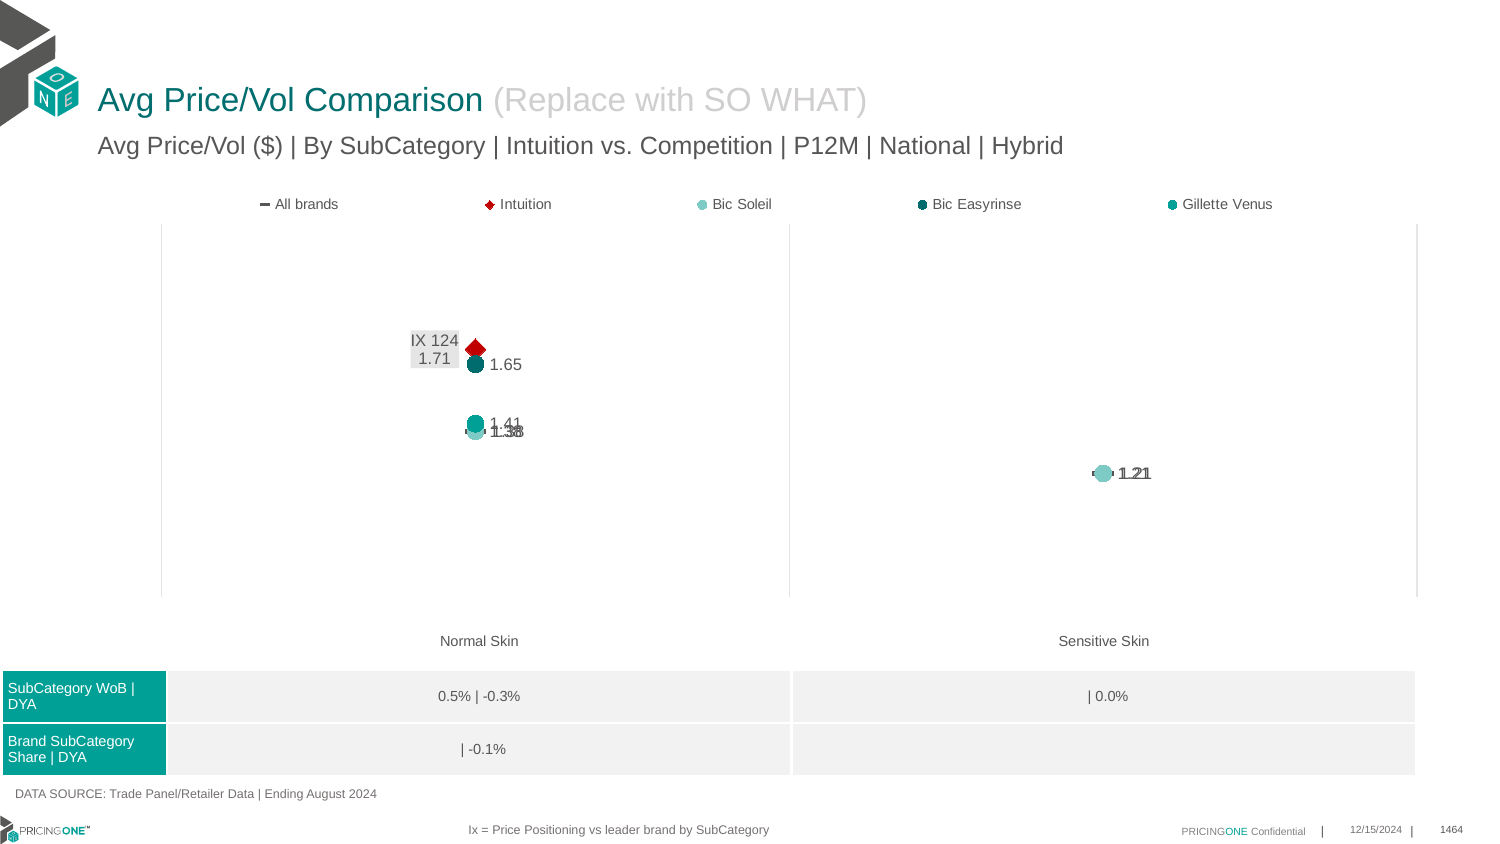

# Avg Price/Vol Comparison (Replace with SO WHAT)
Avg Price/Vol ($) | By SubCategory | Intuition vs. Competition | P12M | National | Hybrid

### Chart

| Category | All brands | Intuition | Bic Soleil | Bic Easyrinse | Gillette Venus |
|---|---|---|---|---|---|
| IX 124 | 1.38 | 1.71 | 1.38 | 1.65 | 1.41 |
| None | 1.21 | None | 1.21 | None | None |
|  | Normal Skin | Sensitive Skin |
| --- | --- | --- |
| SubCategory WoB | DYA | 0.5% | -0.3% | | 0.0% |
| Brand SubCategory Share | DYA | | -0.1% |  |
DATA SOURCE: Trade Panel/Retailer Data | Ending August 2024
Ix = Price Positioning vs leader brand by SubCategory
12/15/2024
1464